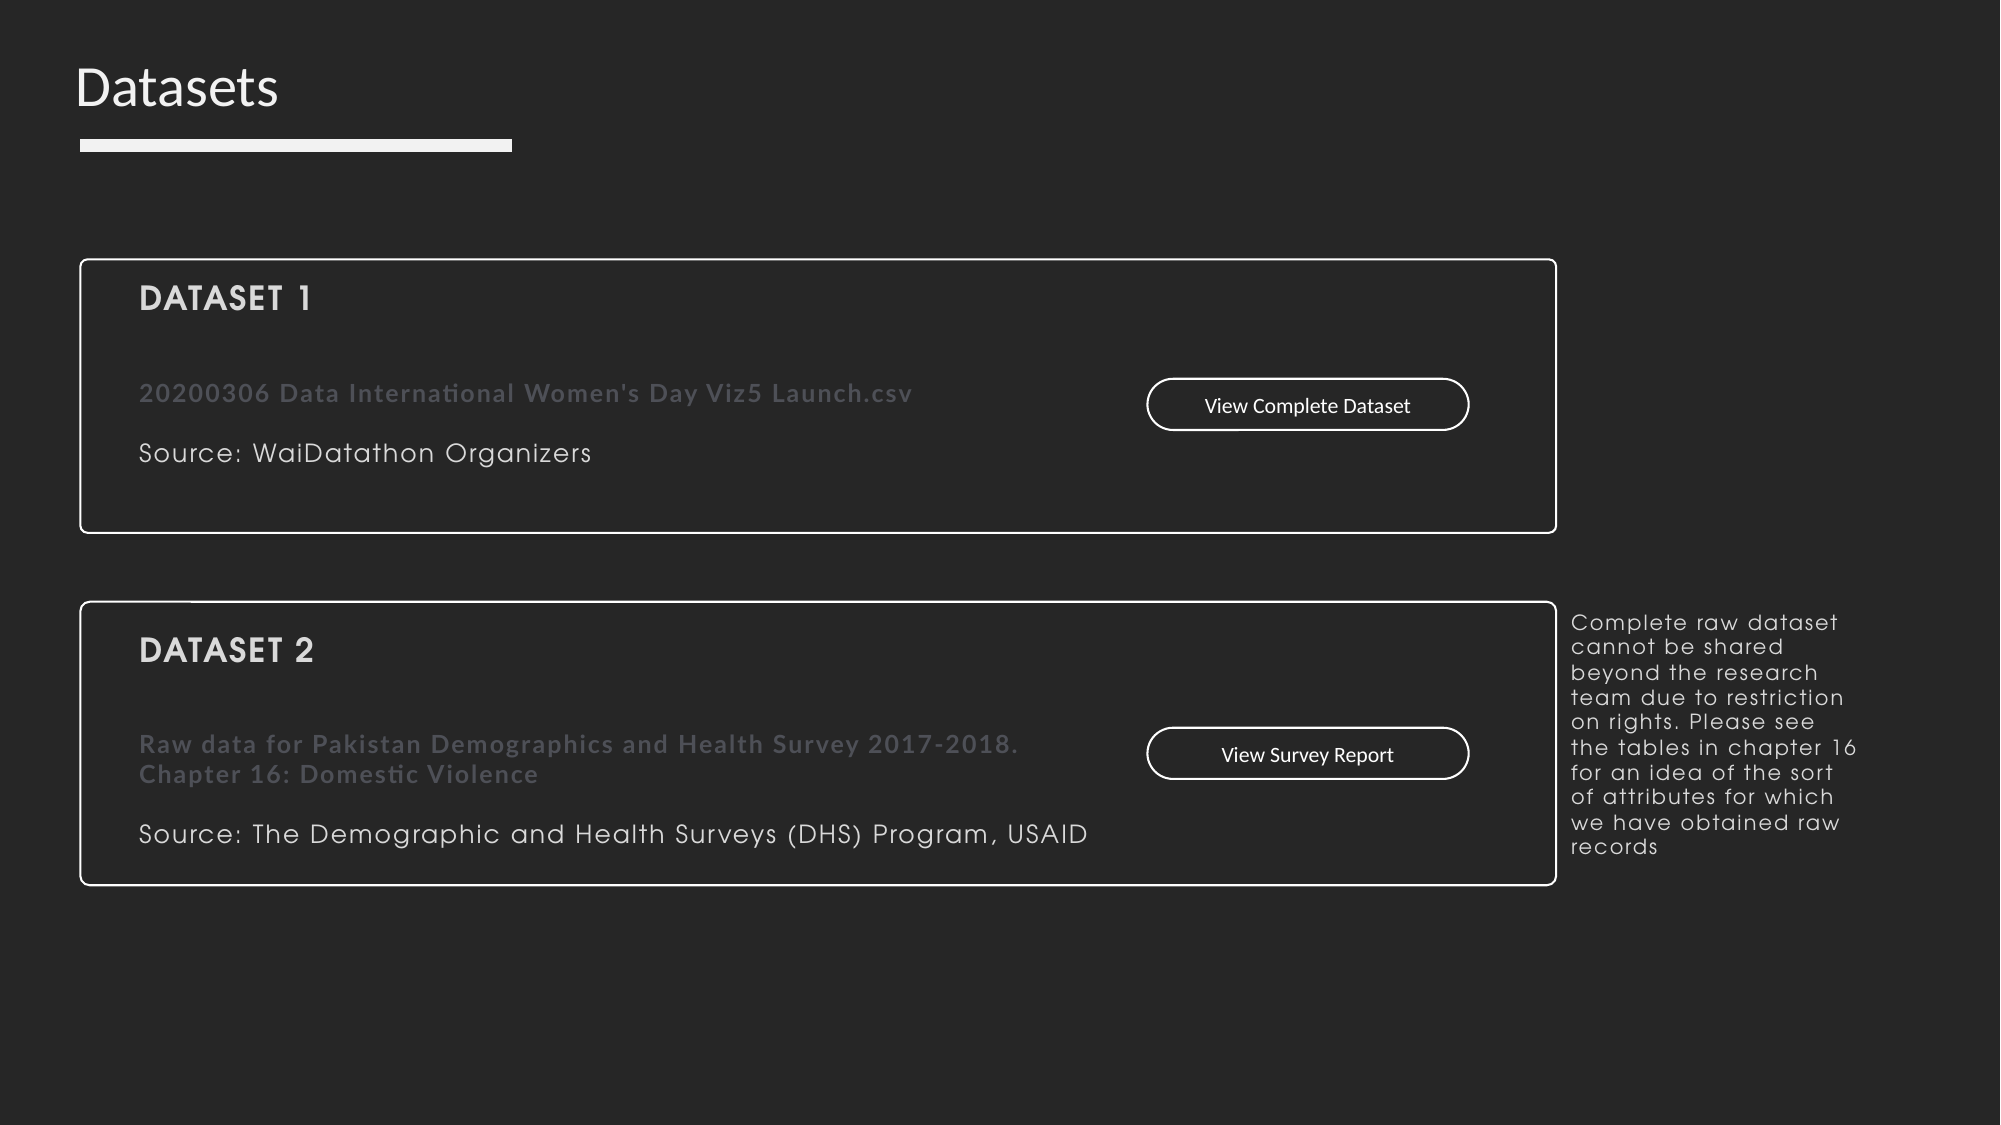

Datasets

DATASET 1

20200306 Data International Women's Day Viz5 Launch.csv

Source: WaiDatathon Organizers

View Complete Dataset

Complete raw dataset cannot be shared beyond the research team due to restriction on rights. Please see the tables in chapter 16 for an idea of the sort of attributes for which we have obtained raw records

DATASET 2

Raw data for Pakistan Demographics and Health Survey 2017-2018.
Chapter 16: Domestic Violence

Source: The Demographic and Health Surveys (DHS) Program, USAID

View Survey Report